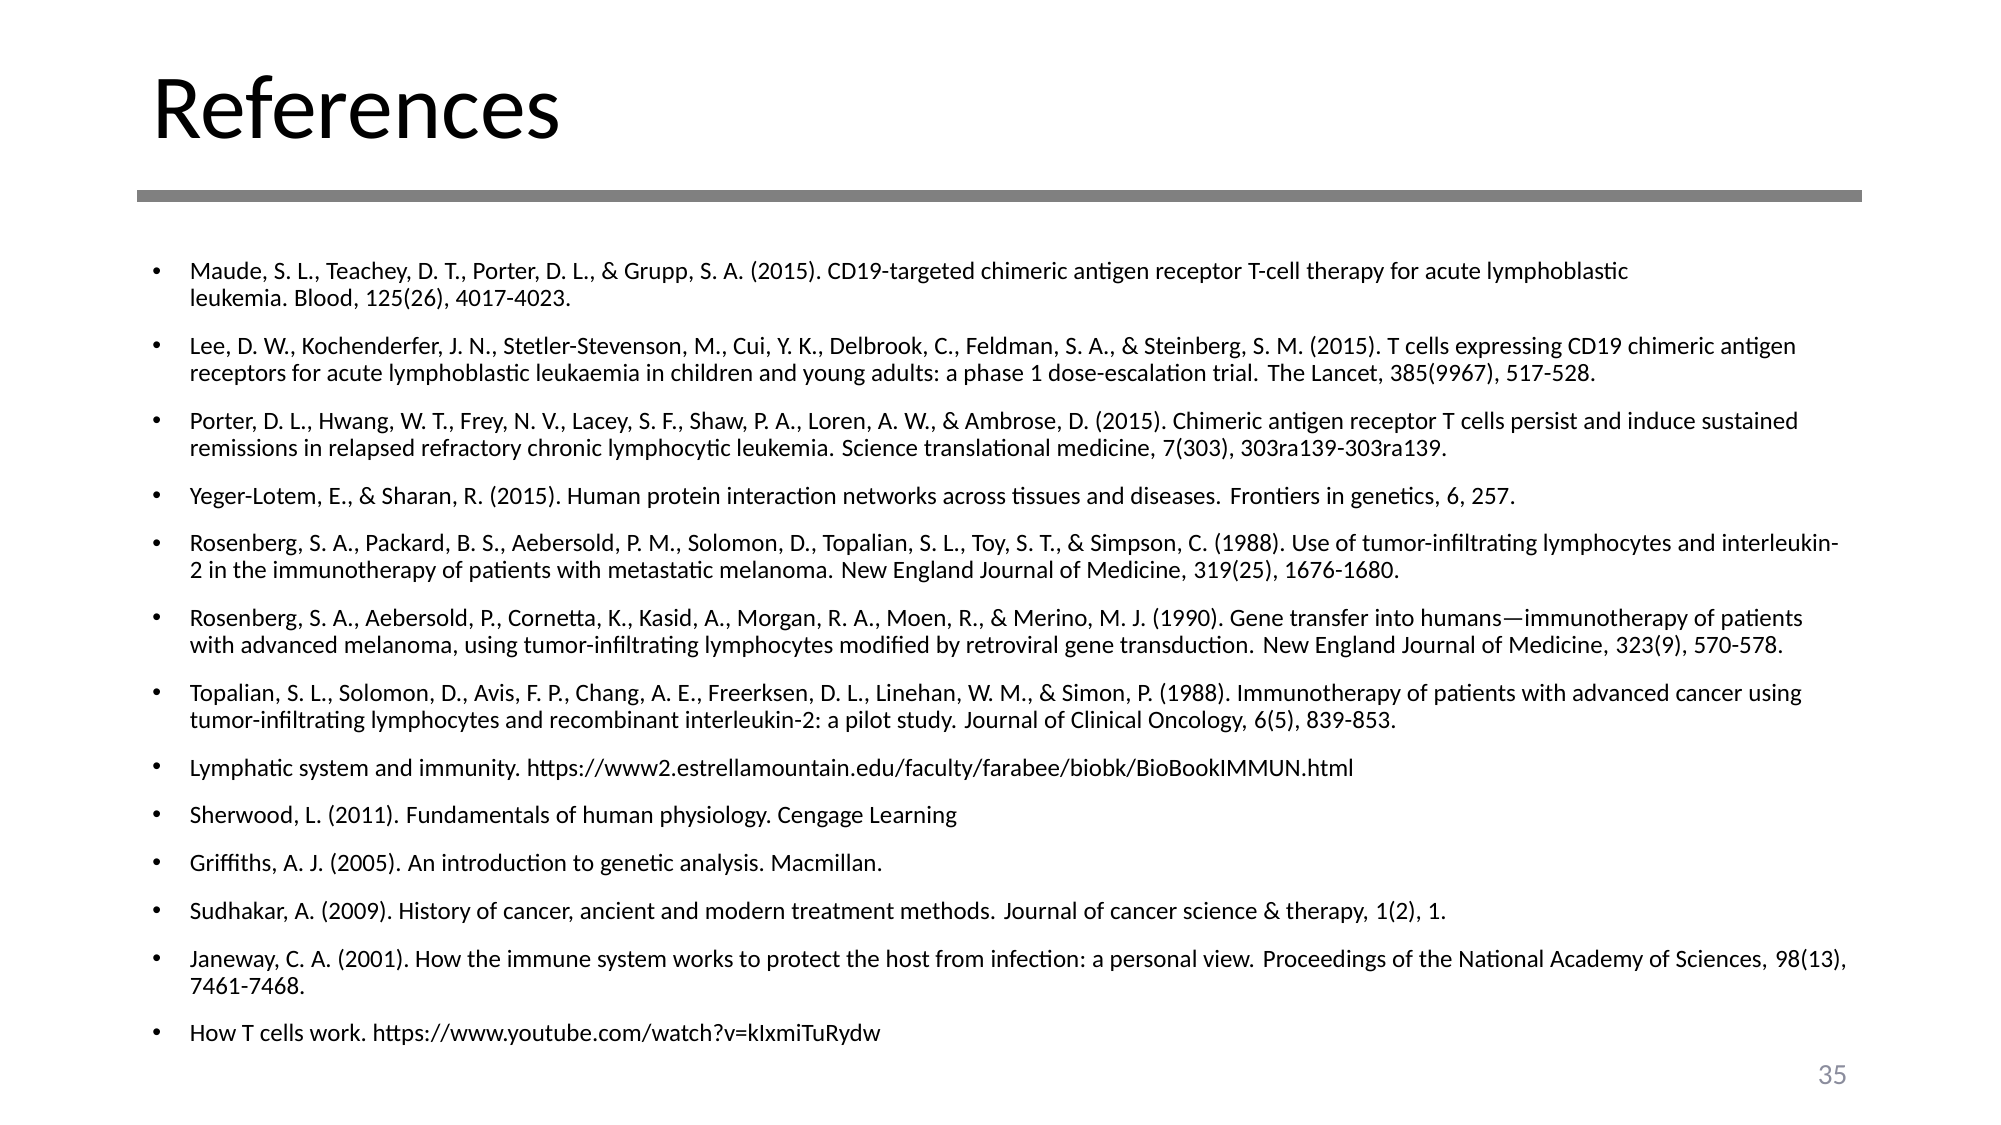

# References
Maude, S. L., Teachey, D. T., Porter, D. L., & Grupp, S. A. (2015). CD19-targeted chimeric antigen receptor T-cell therapy for acute lymphoblastic leukemia. Blood, 125(26), 4017-4023.
Lee, D. W., Kochenderfer, J. N., Stetler-Stevenson, M., Cui, Y. K., Delbrook, C., Feldman, S. A., & Steinberg, S. M. (2015). T cells expressing CD19 chimeric antigen receptors for acute lymphoblastic leukaemia in children and young adults: a phase 1 dose-escalation trial. The Lancet, 385(9967), 517-528.
Porter, D. L., Hwang, W. T., Frey, N. V., Lacey, S. F., Shaw, P. A., Loren, A. W., & Ambrose, D. (2015). Chimeric antigen receptor T cells persist and induce sustained remissions in relapsed refractory chronic lymphocytic leukemia. Science translational medicine, 7(303), 303ra139-303ra139.
Yeger-Lotem, E., & Sharan, R. (2015). Human protein interaction networks across tissues and diseases. Frontiers in genetics, 6, 257.
Rosenberg, S. A., Packard, B. S., Aebersold, P. M., Solomon, D., Topalian, S. L., Toy, S. T., & Simpson, C. (1988). Use of tumor-infiltrating lymphocytes and interleukin-2 in the immunotherapy of patients with metastatic melanoma. New England Journal of Medicine, 319(25), 1676-1680.
Rosenberg, S. A., Aebersold, P., Cornetta, K., Kasid, A., Morgan, R. A., Moen, R., & Merino, M. J. (1990). Gene transfer into humans—immunotherapy of patients with advanced melanoma, using tumor-infiltrating lymphocytes modified by retroviral gene transduction. New England Journal of Medicine, 323(9), 570-578.
Topalian, S. L., Solomon, D., Avis, F. P., Chang, A. E., Freerksen, D. L., Linehan, W. M., & Simon, P. (1988). Immunotherapy of patients with advanced cancer using tumor-infiltrating lymphocytes and recombinant interleukin-2: a pilot study. Journal of Clinical Oncology, 6(5), 839-853.
Lymphatic system and immunity. https://www2.estrellamountain.edu/faculty/farabee/biobk/BioBookIMMUN.html
Sherwood, L. (2011). Fundamentals of human physiology. Cengage Learning
Griffiths, A. J. (2005). An introduction to genetic analysis. Macmillan.
Sudhakar, A. (2009). History of cancer, ancient and modern treatment methods. Journal of cancer science & therapy, 1(2), 1.
Janeway, C. A. (2001). How the immune system works to protect the host from infection: a personal view. Proceedings of the National Academy of Sciences, 98(13), 7461-7468.
How T cells work. https://www.youtube.com/watch?v=kIxmiTuRydw
35